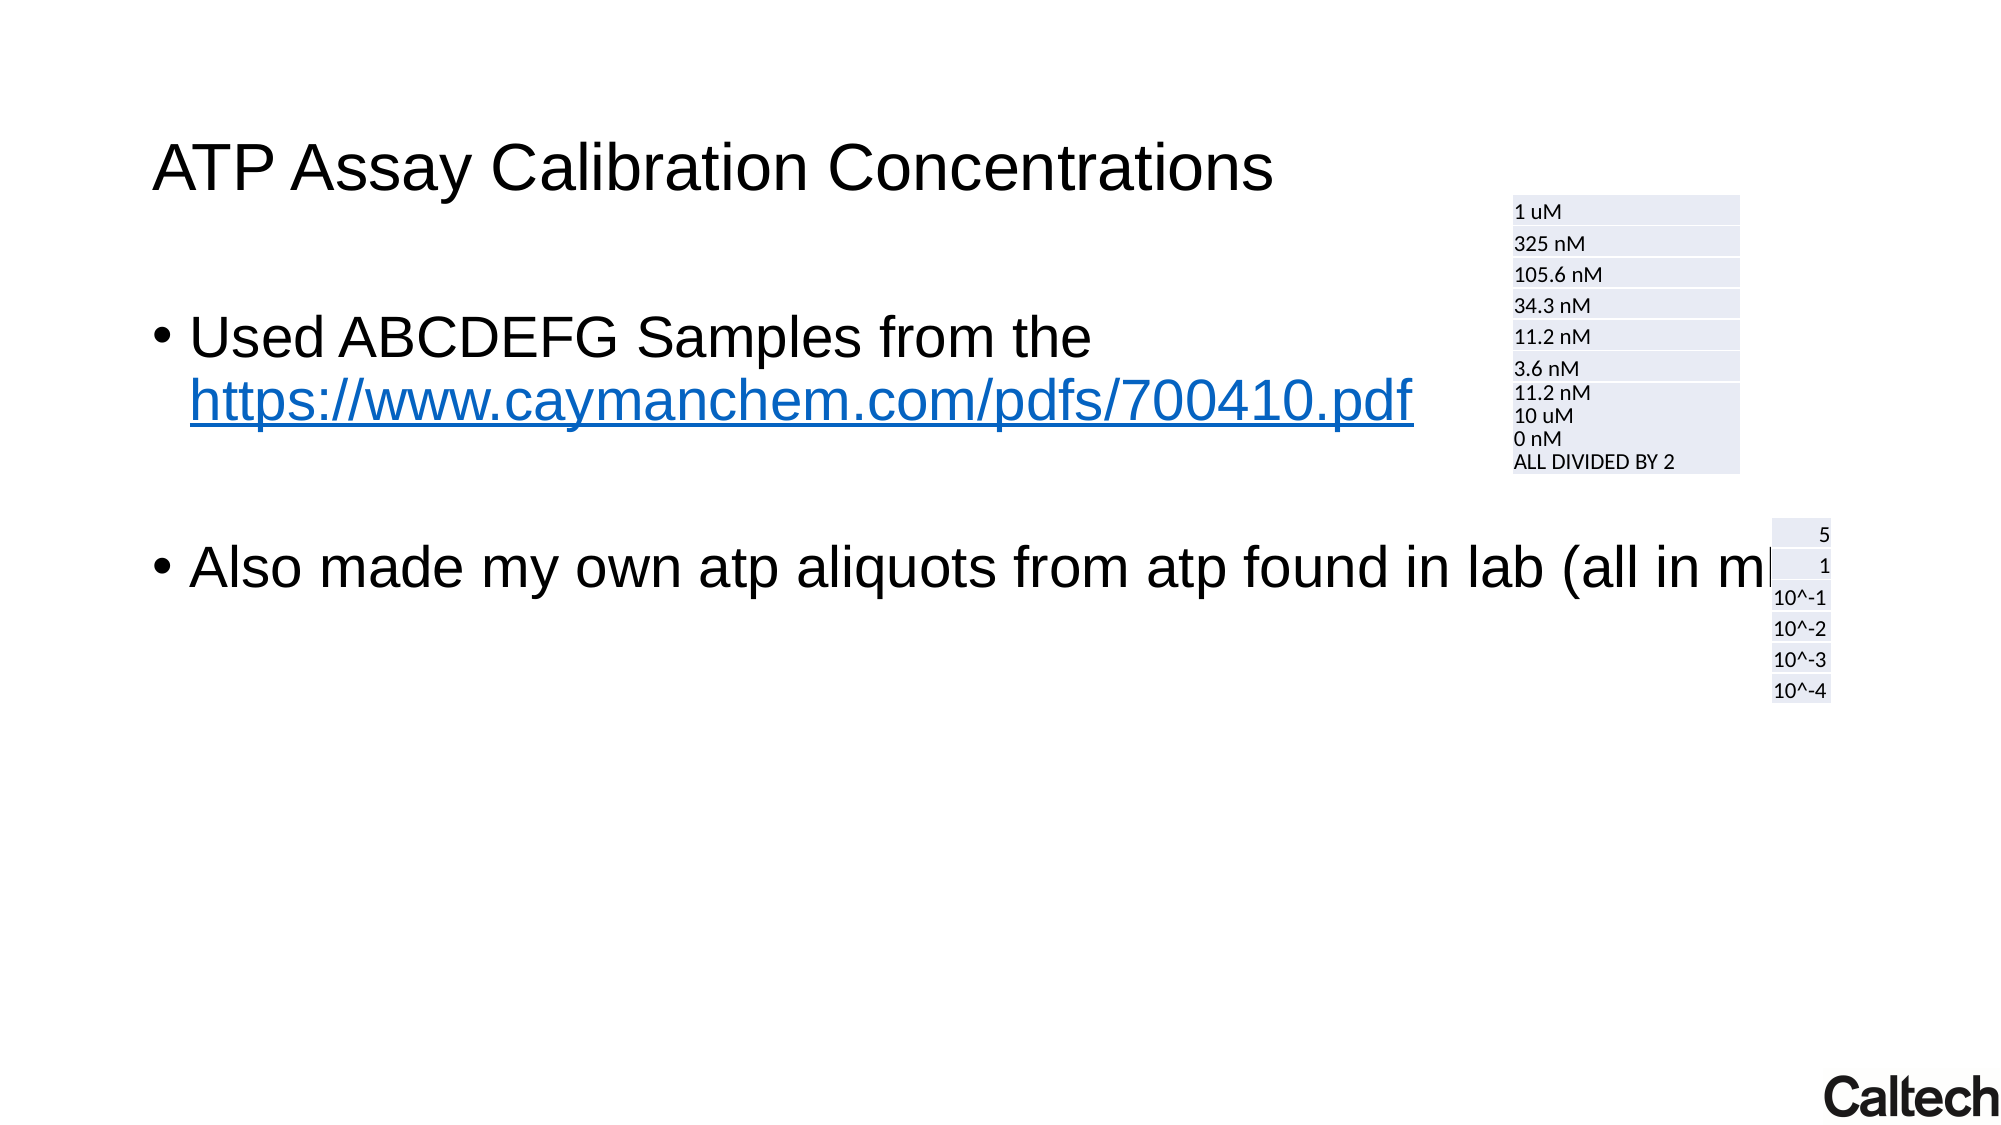

# ATP Assay Calibration Concentrations
| 1 uM |
| --- |
| 325 nM |
| 105.6 nM |
| 34.3 nM |
| 11.2 nM |
| 3.6 nM |
| 11.2 nM 10 uM 0 nM ALL DIVIDED BY 2 |
Used ABCDEFG Samples from the https://www.caymanchem.com/pdfs/700410.pdf

Also made my own atp aliquots from atp found in lab (all in mM)

| 5 |
| --- |
| 1 |
| 10^-1 |
| 10^-2 |
| 10^-3 |
| 10^-4 |